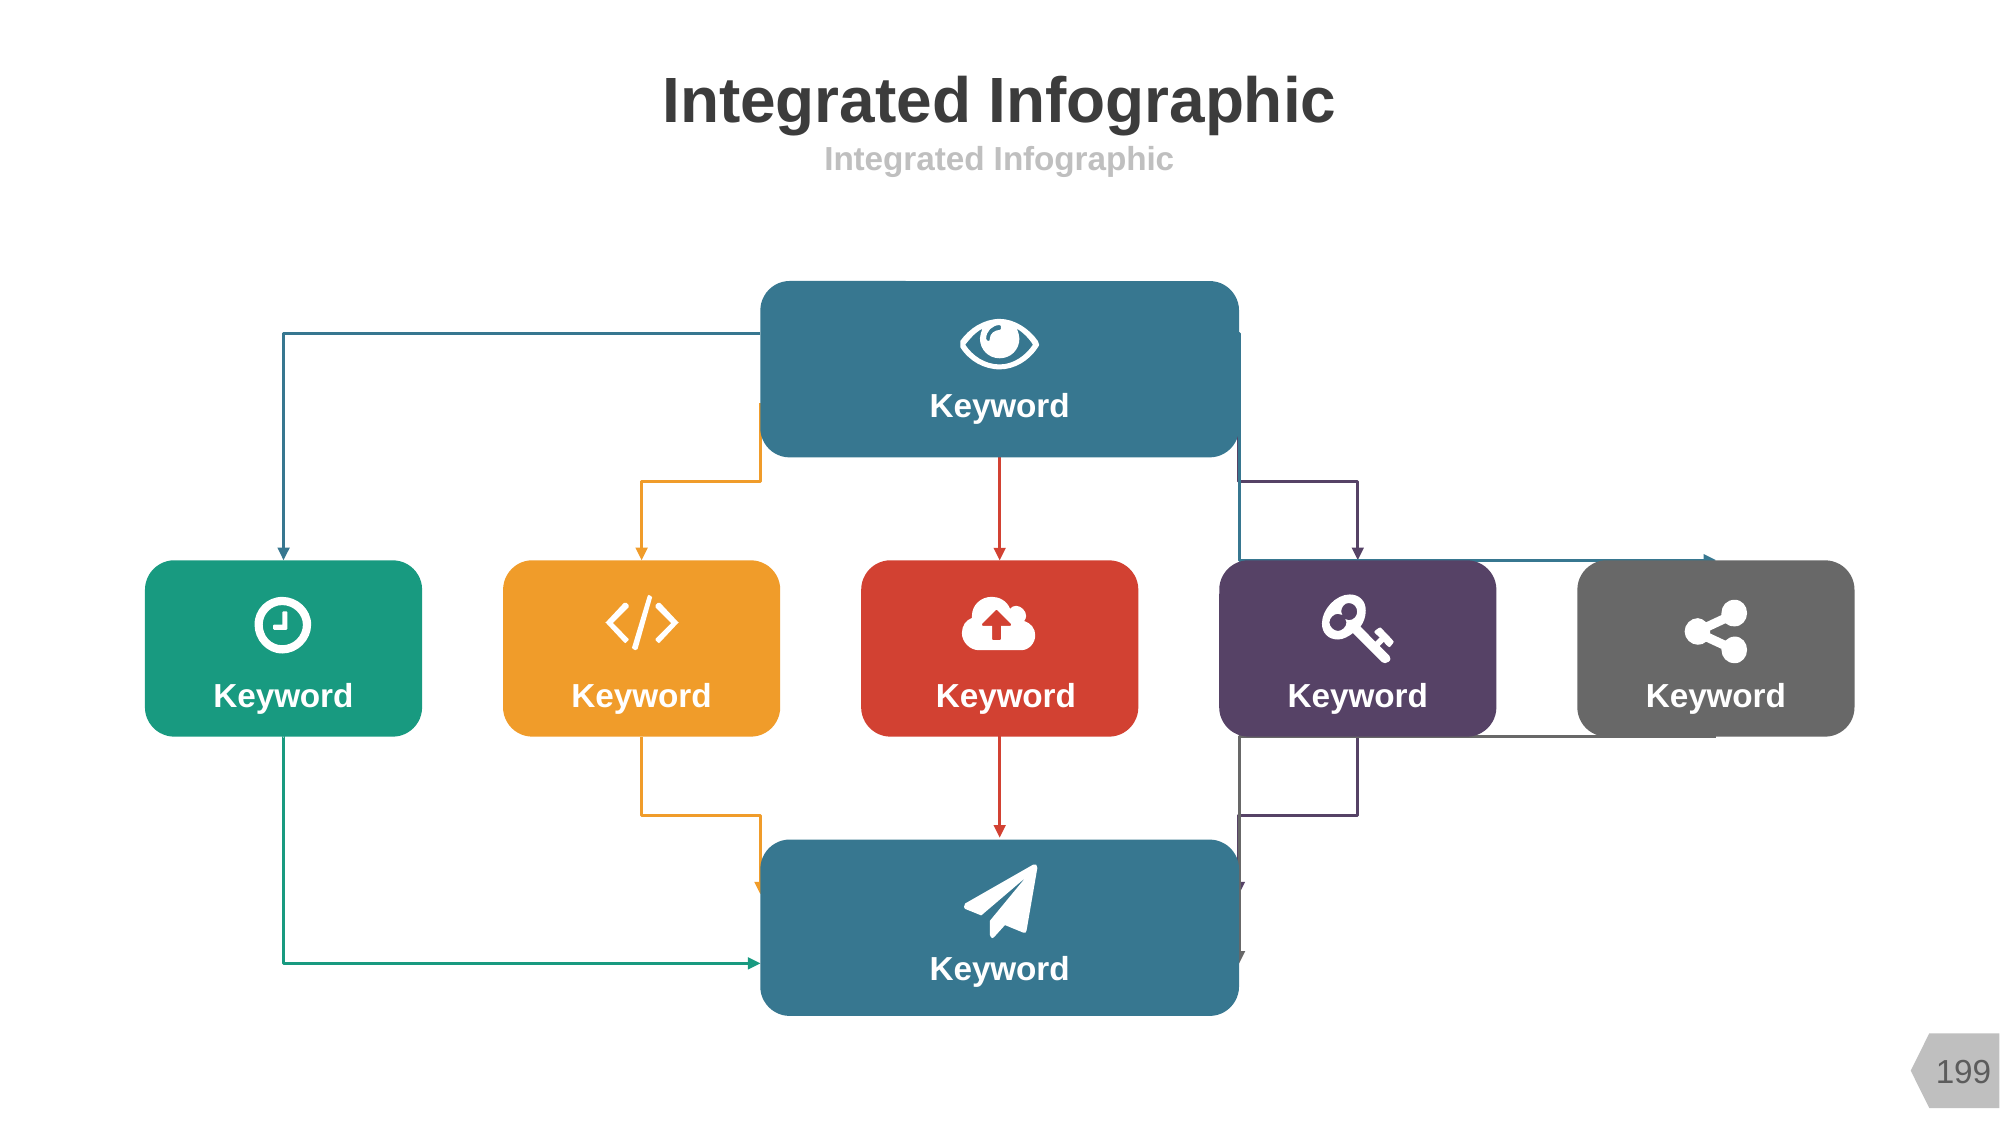

# Integrated Infographic
Integrated Infographic

Keyword

Keyword

Keyword

Keyword

Keyword

Keyword

Keyword